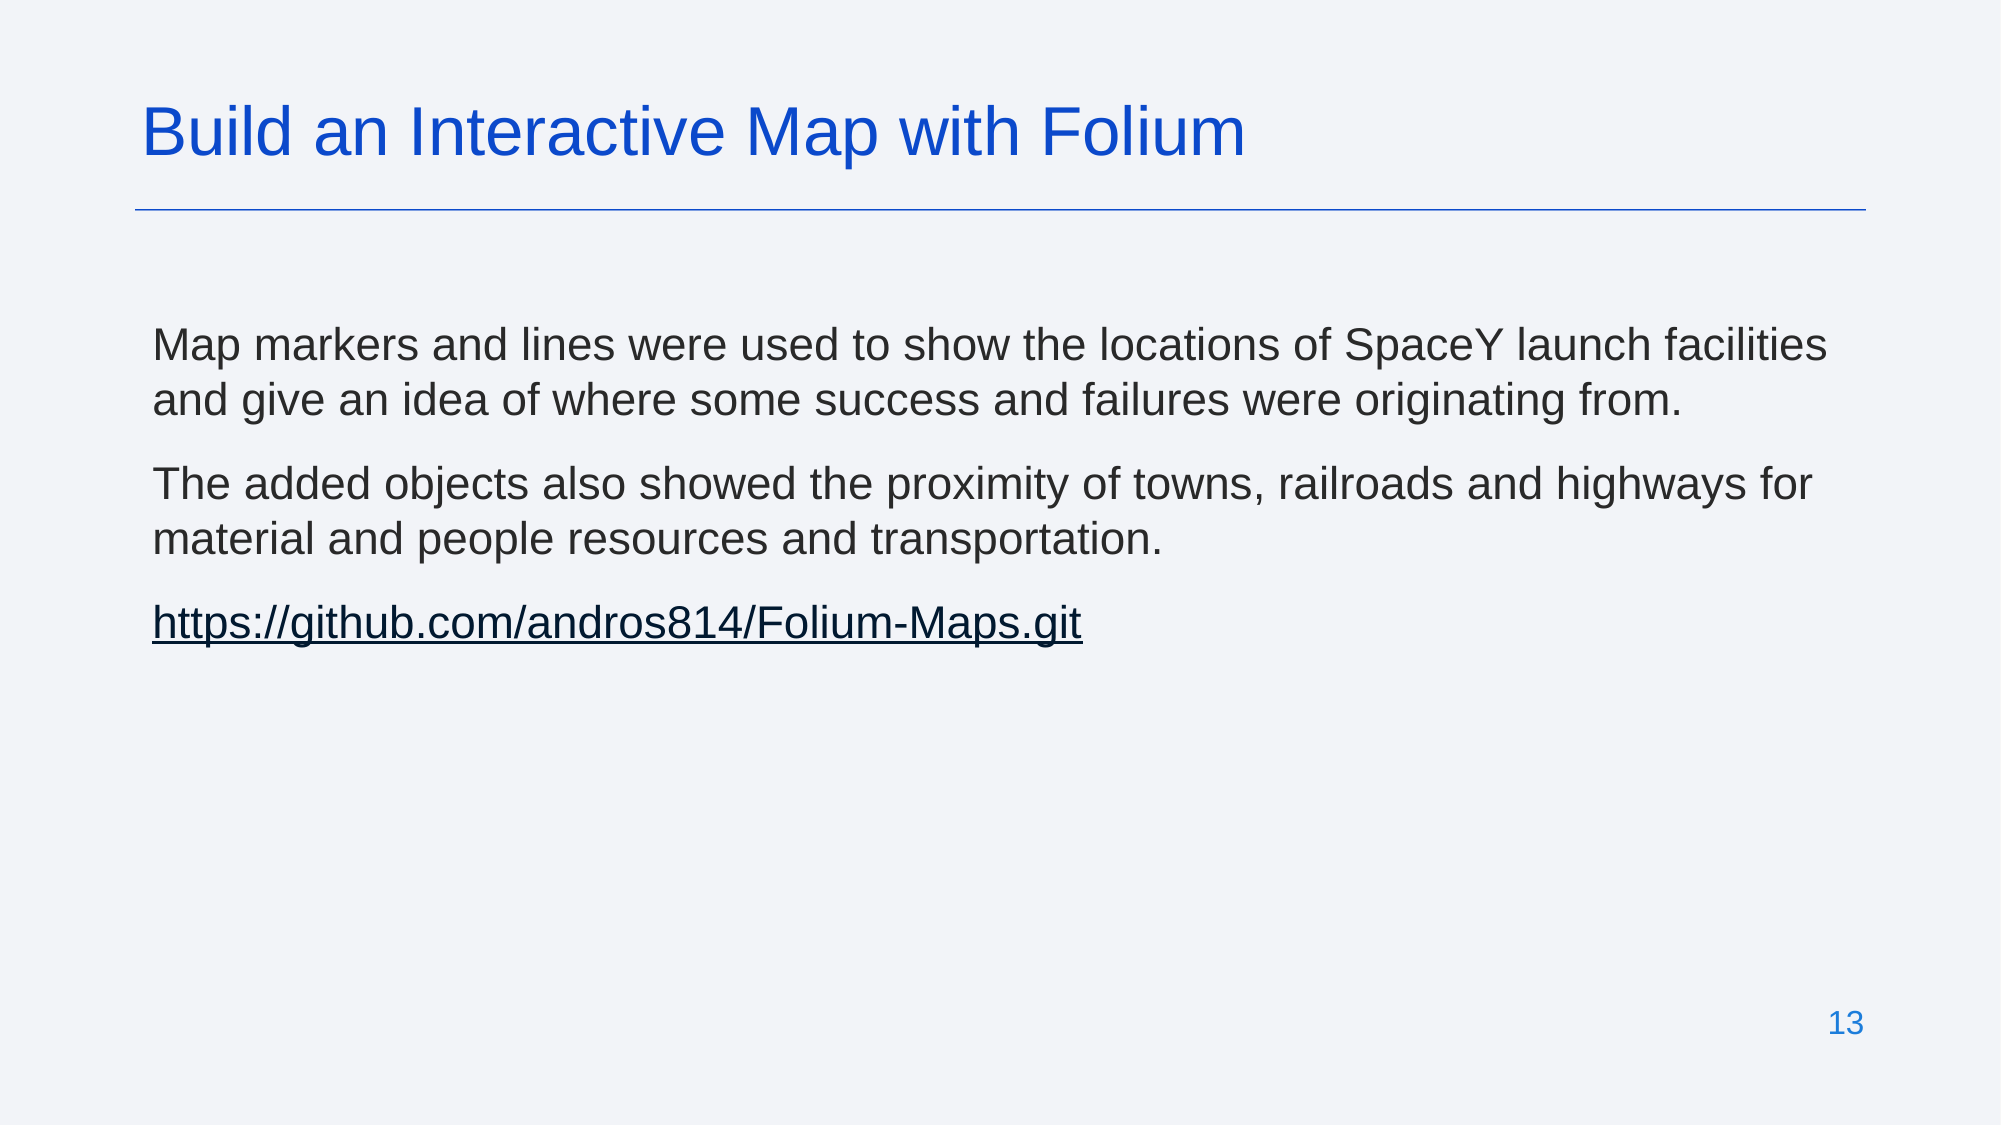

Build an Interactive Map with Folium
Map markers and lines were used to show the locations of SpaceY launch facilities and give an idea of where some success and failures were originating from.
The added objects also showed the proximity of towns, railroads and highways for material and people resources and transportation.
https://github.com/andros814/Folium-Maps.git

13